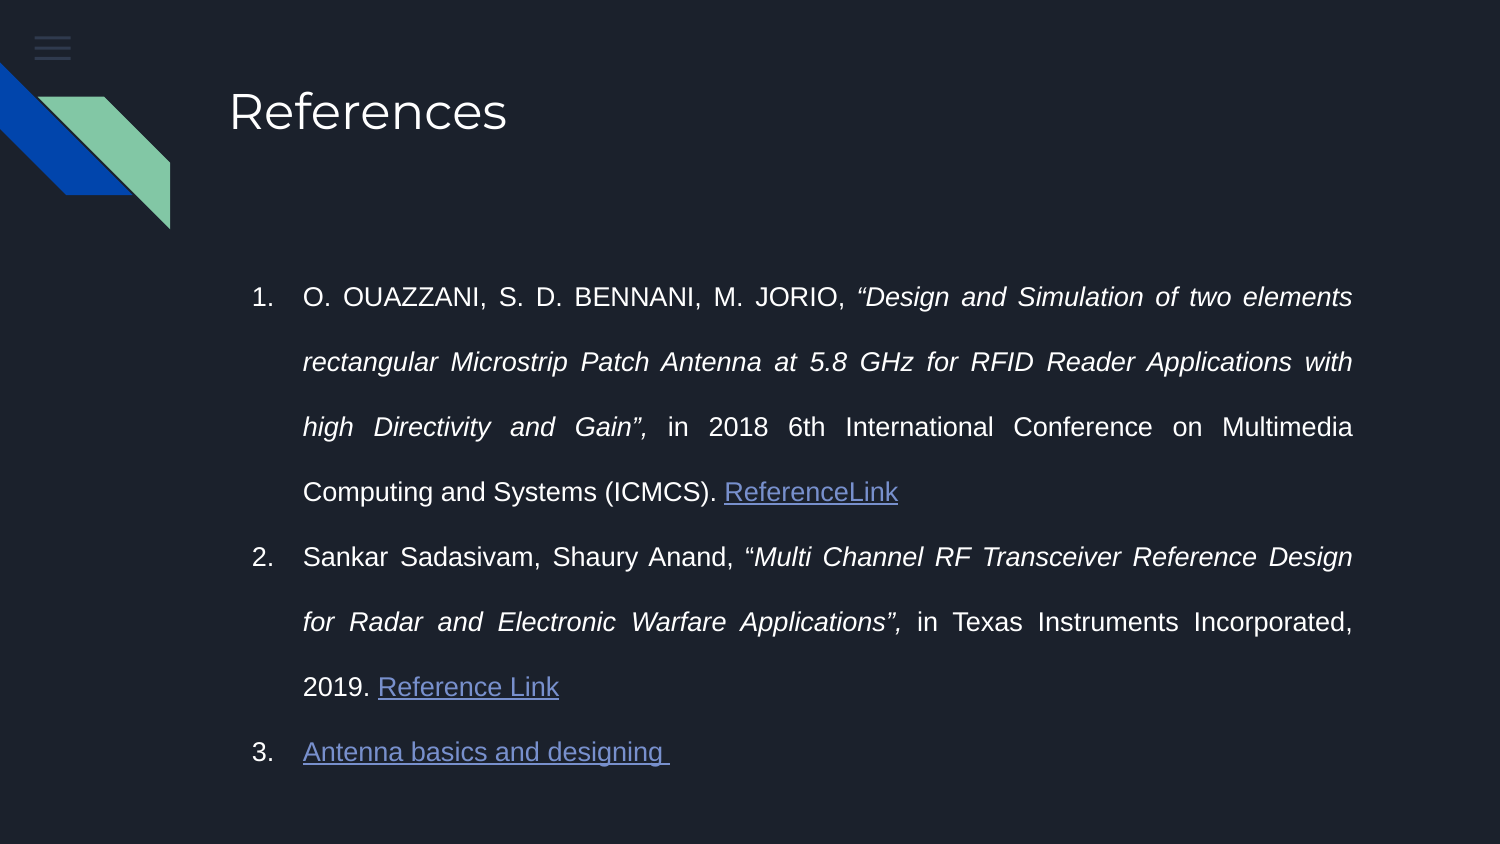

# References
O. OUAZZANI, S. D. BENNANI, M. JORIO, “Design and Simulation of two elements rectangular Microstrip Patch Antenna at 5.8 GHz for RFID Reader Applications with high Directivity and Gain”, in 2018 6th International Conference on Multimedia Computing and Systems (ICMCS). ReferenceLink
Sankar Sadasivam, Shaury Anand, “Multi Channel RF Transceiver Reference Design for Radar and Electronic Warfare Applications”, in Texas Instruments Incorporated, 2019. Reference Link
Antenna basics and designing